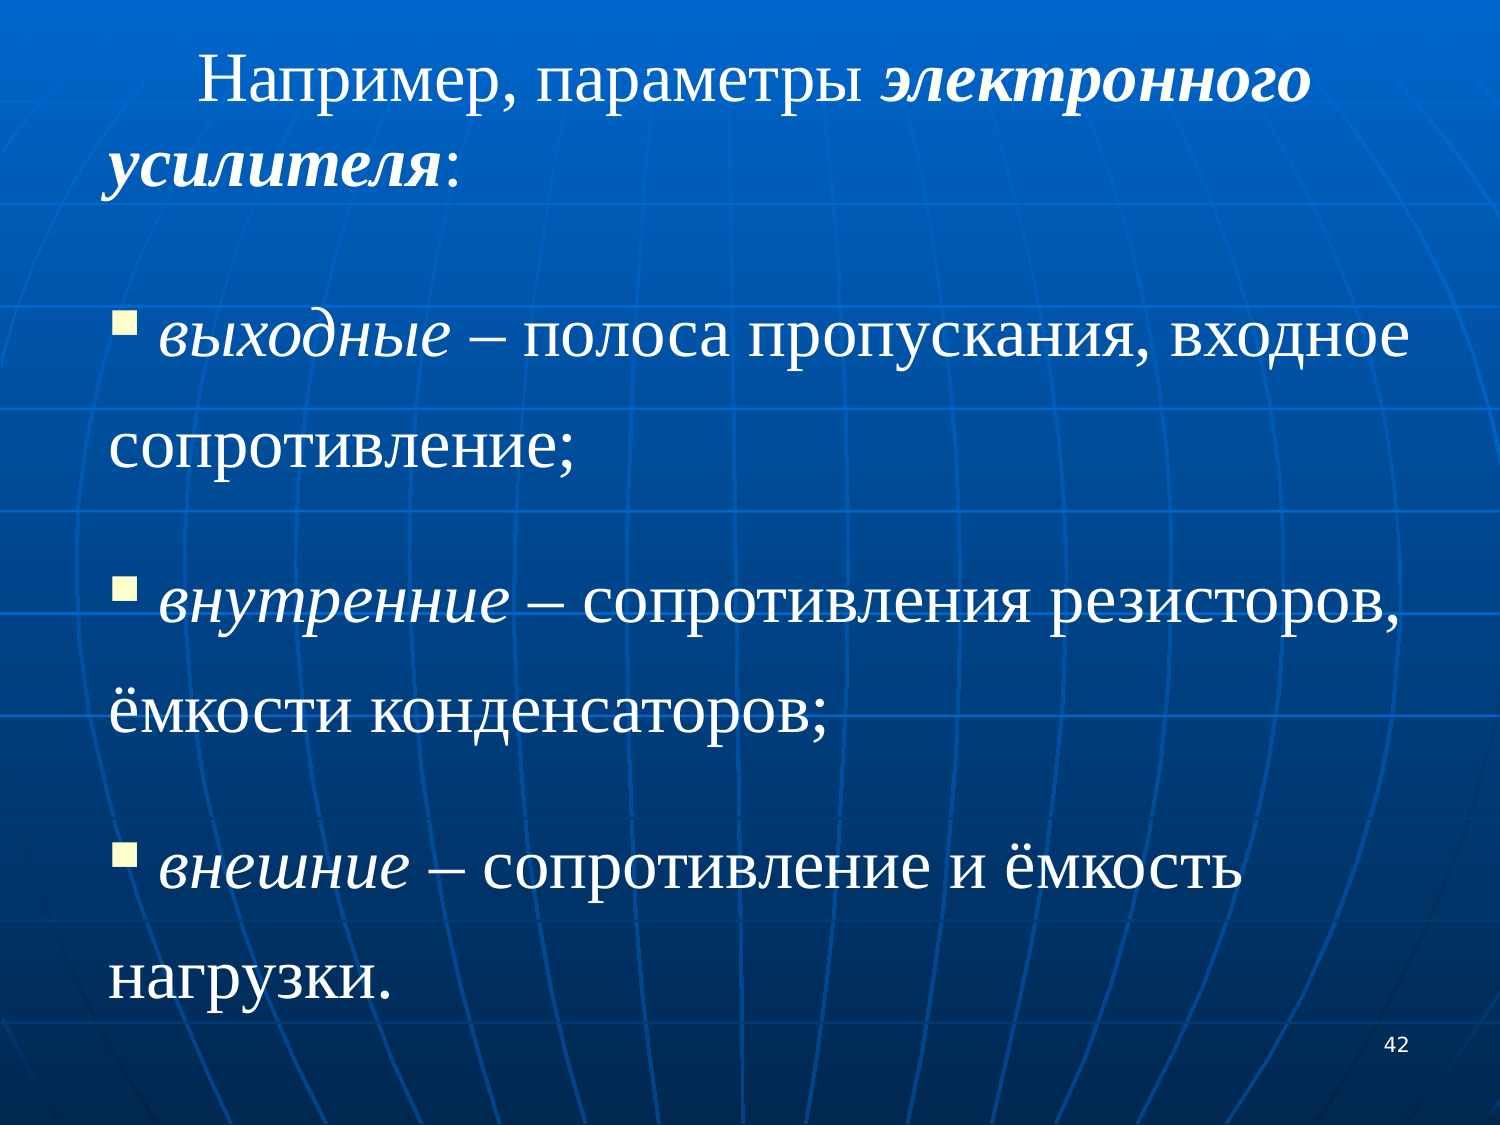

Например, параметры электронного усилителя:

 выходные – полоса пропускания, входное сопротивление;

 внутренние – сопротивления резисторов, ёмкости конденсаторов;

 внешние – сопротивление и ёмкость нагрузки.

42